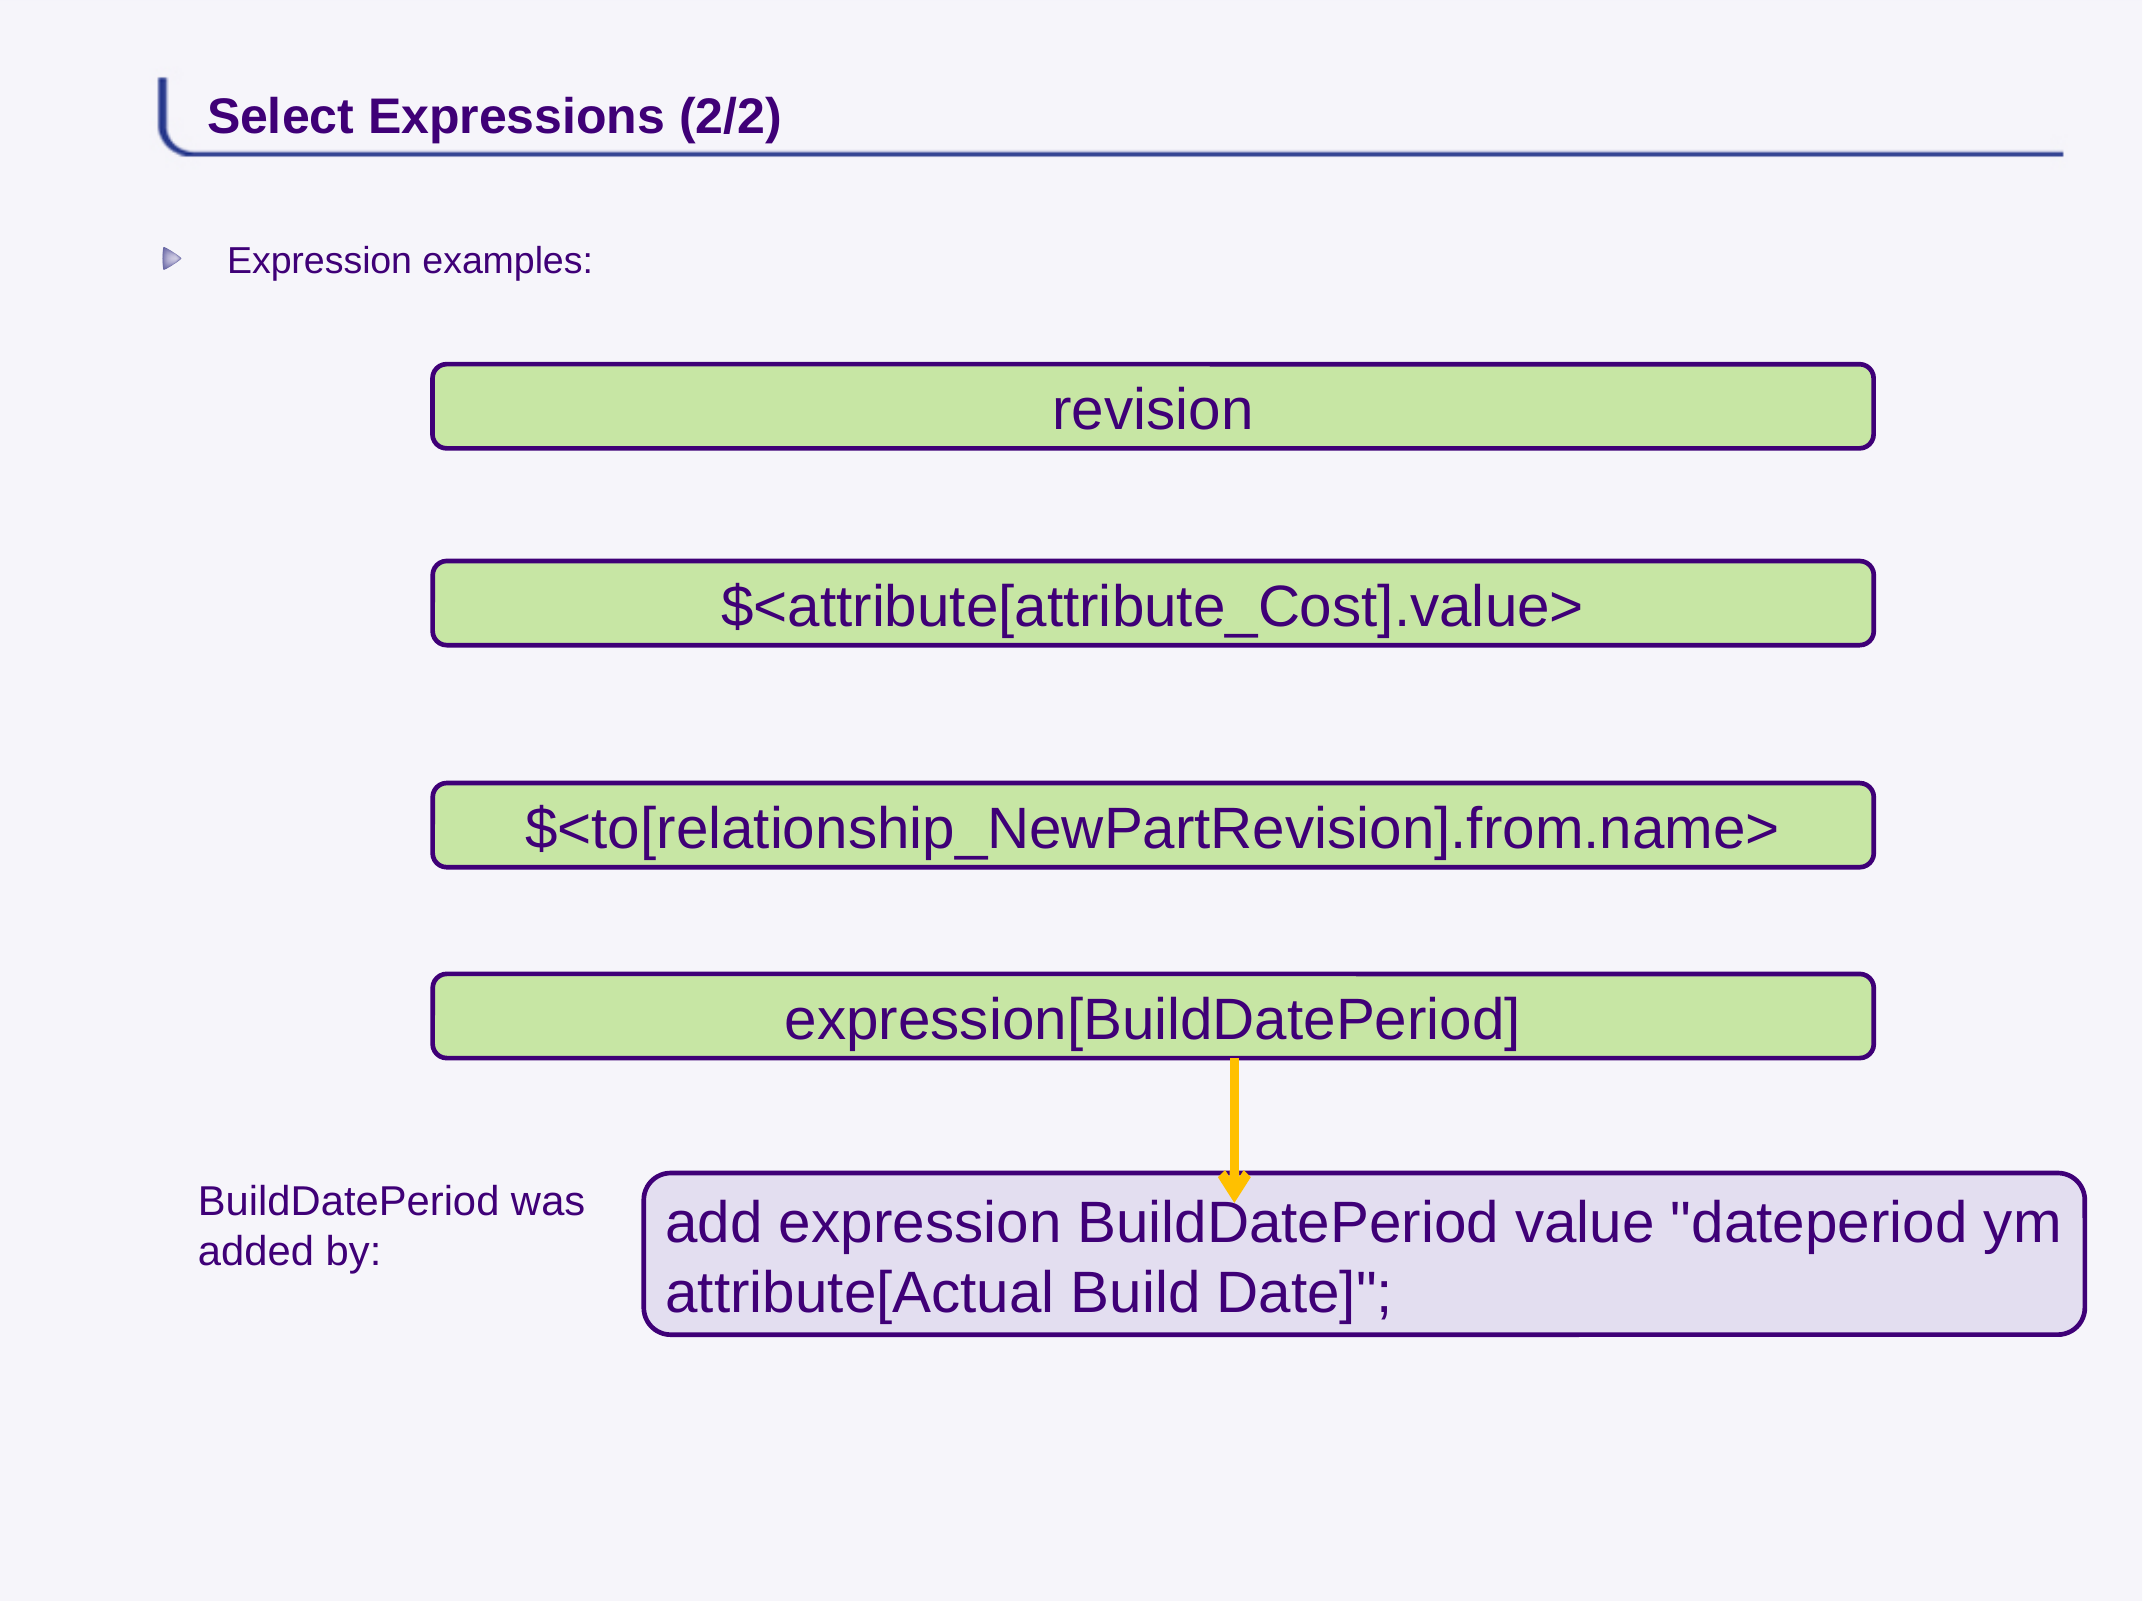

# Select Expressions (2/2)
Expression examples:
revision
$<attribute[attribute_Cost].value>
$<to[relationship_NewPartRevision].from.name>
expression[BuildDatePeriod]
BuildDatePeriod was added by:
add expression BuildDatePeriod value "dateperiod ym attribute[Actual Build Date]";